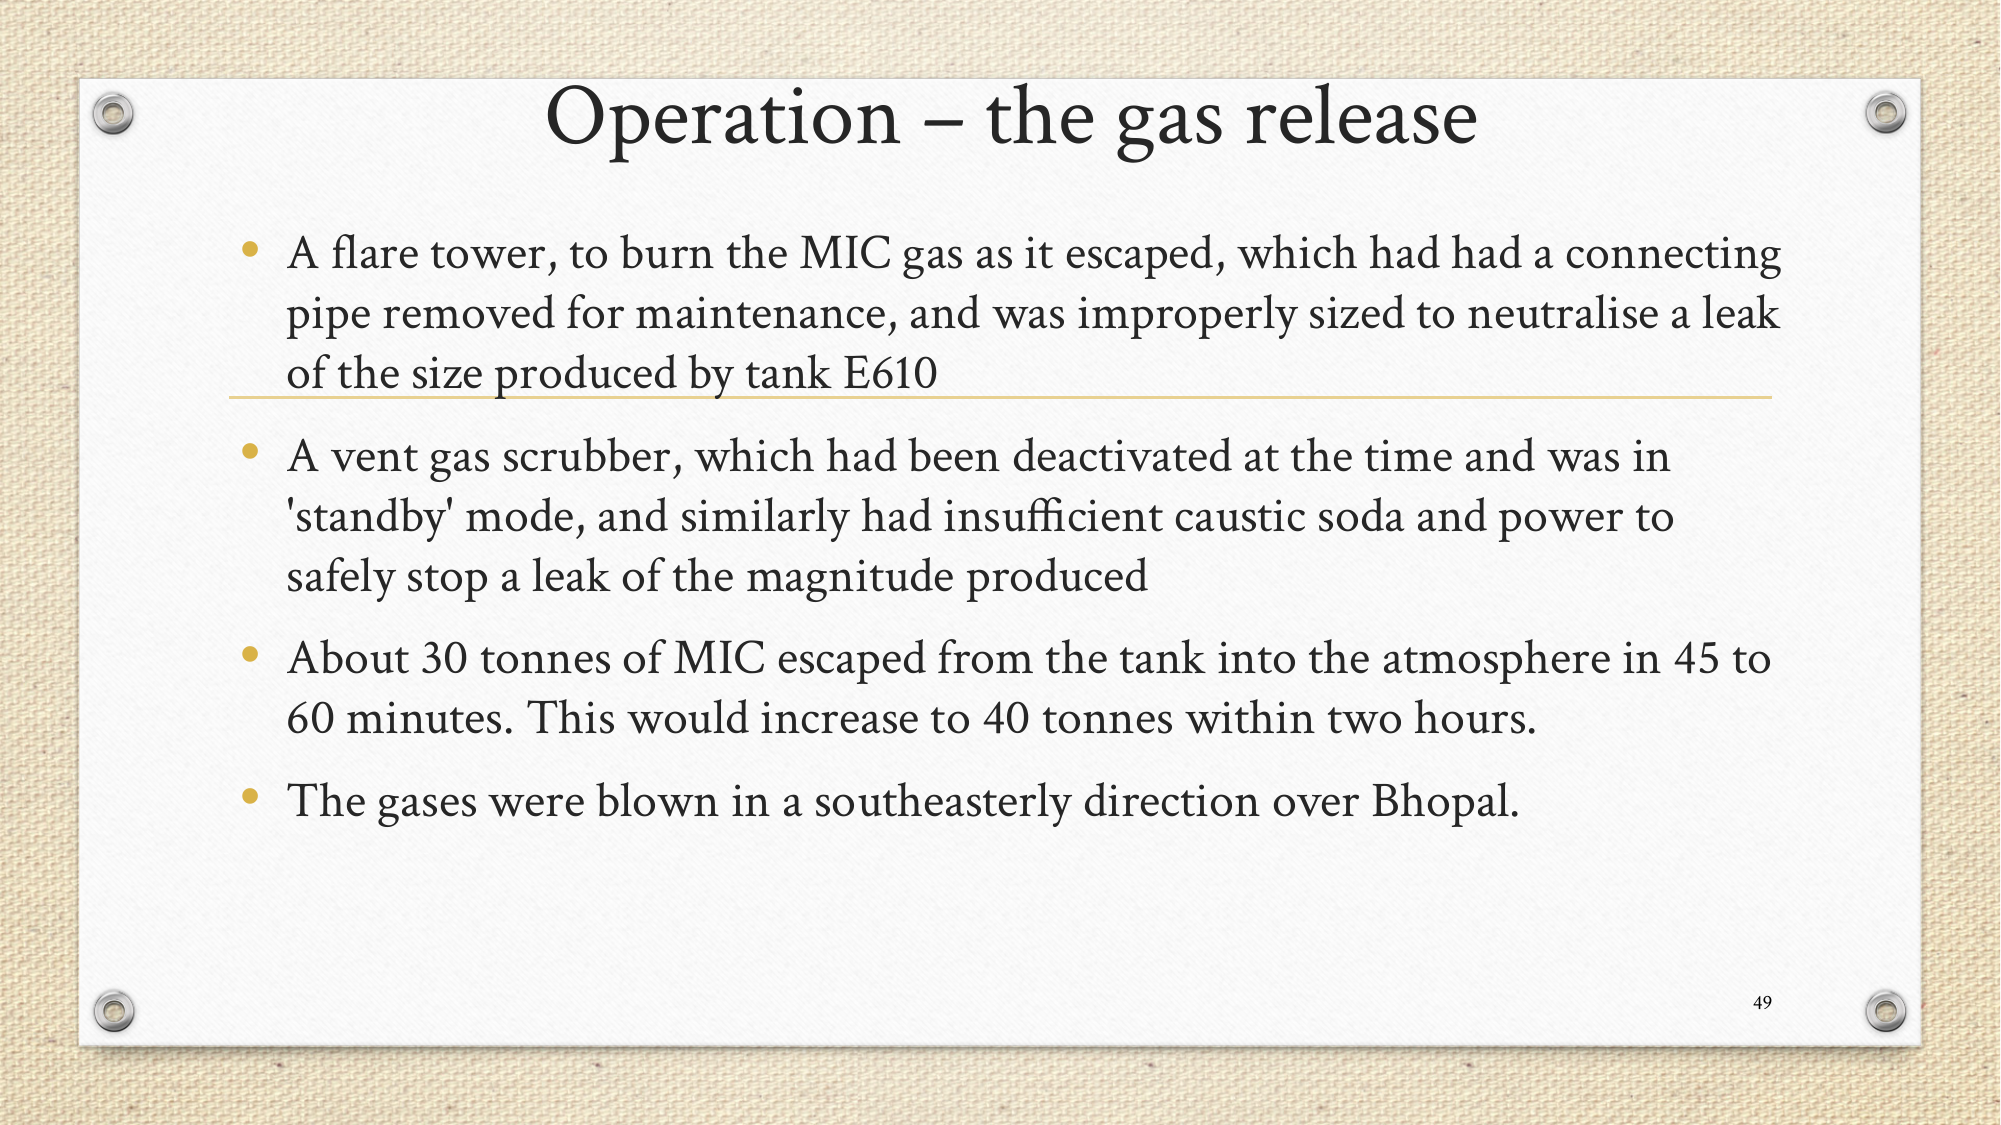

# Operation – the gas release
A flare tower, to burn the MIC gas as it escaped, which had had a connecting pipe removed for maintenance, and was improperly sized to neutralise a leak of the size produced by tank E610
A vent gas scrubber, which had been deactivated at the time and was in 'standby' mode, and similarly had insufficient caustic soda and power to safely stop a leak of the magnitude produced
About 30 tonnes of MIC escaped from the tank into the atmosphere in 45 to 60 minutes. This would increase to 40 tonnes within two hours.
The gases were blown in a southeasterly direction over Bhopal.

49